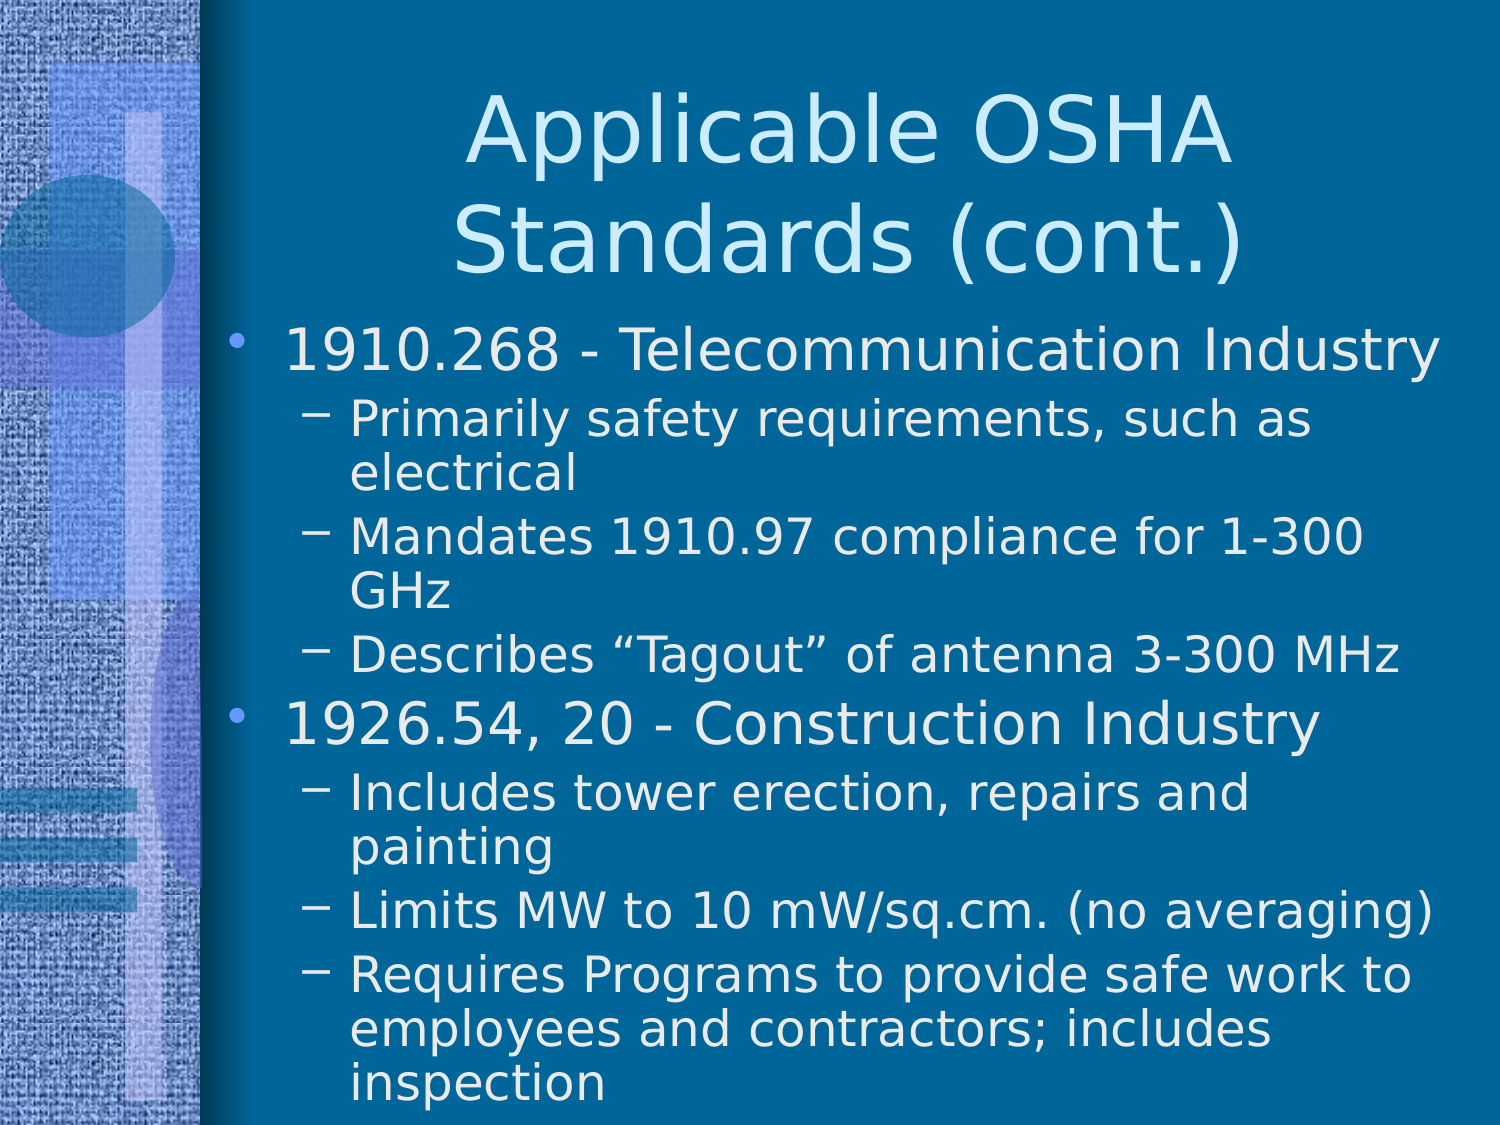

# Applicable OSHA Standards (cont.)
1910.268 - Telecommunication Industry
Primarily safety requirements, such as electrical
Mandates 1910.97 compliance for 1-300 GHz
Describes “Tagout” of antenna 3-300 MHz
1926.54, 20 - Construction Industry
Includes tower erection, repairs and painting
Limits MW to 10 mW/sq.cm. (no averaging)
Requires Programs to provide safe work to employees and contractors; includes inspection